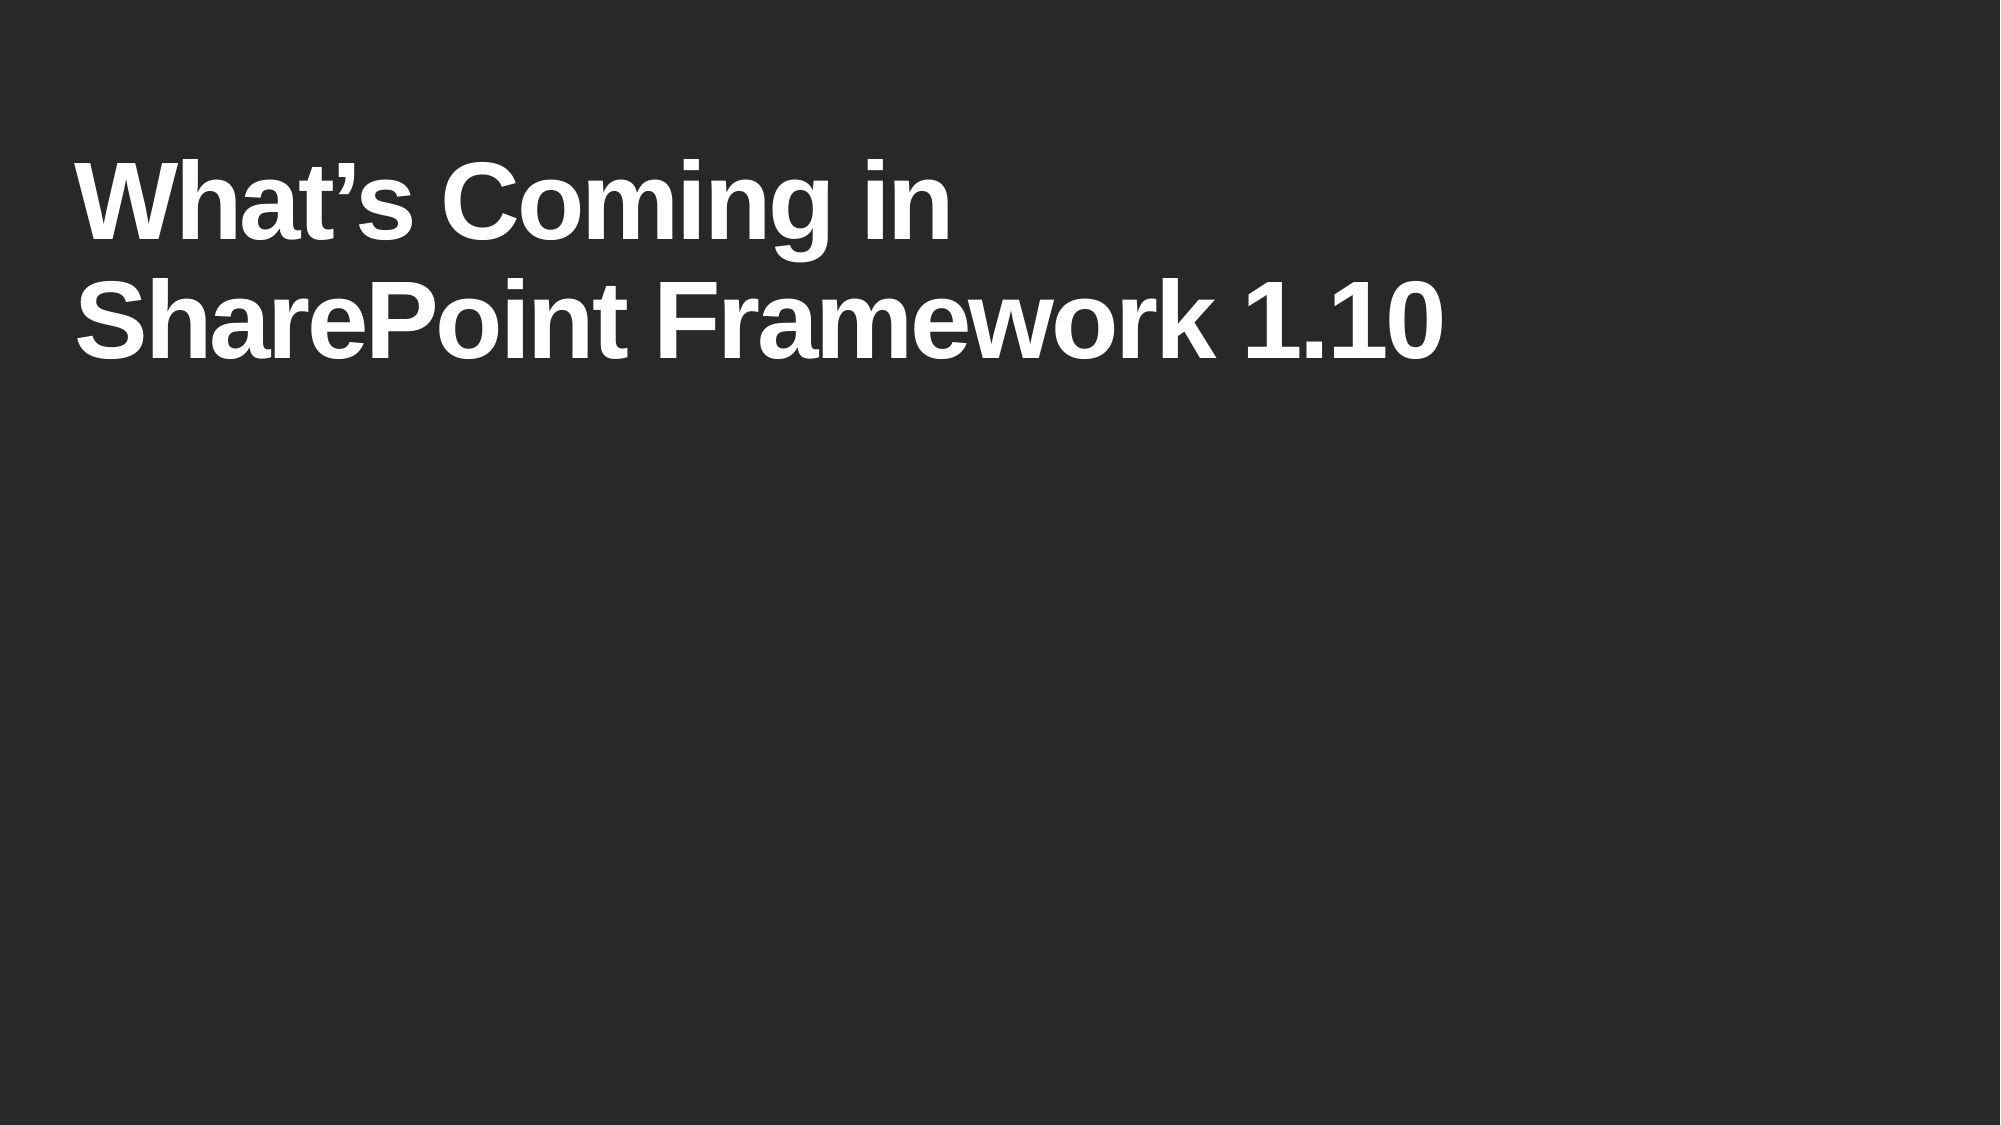

# What’s Coming in SharePoint Framework 1.10